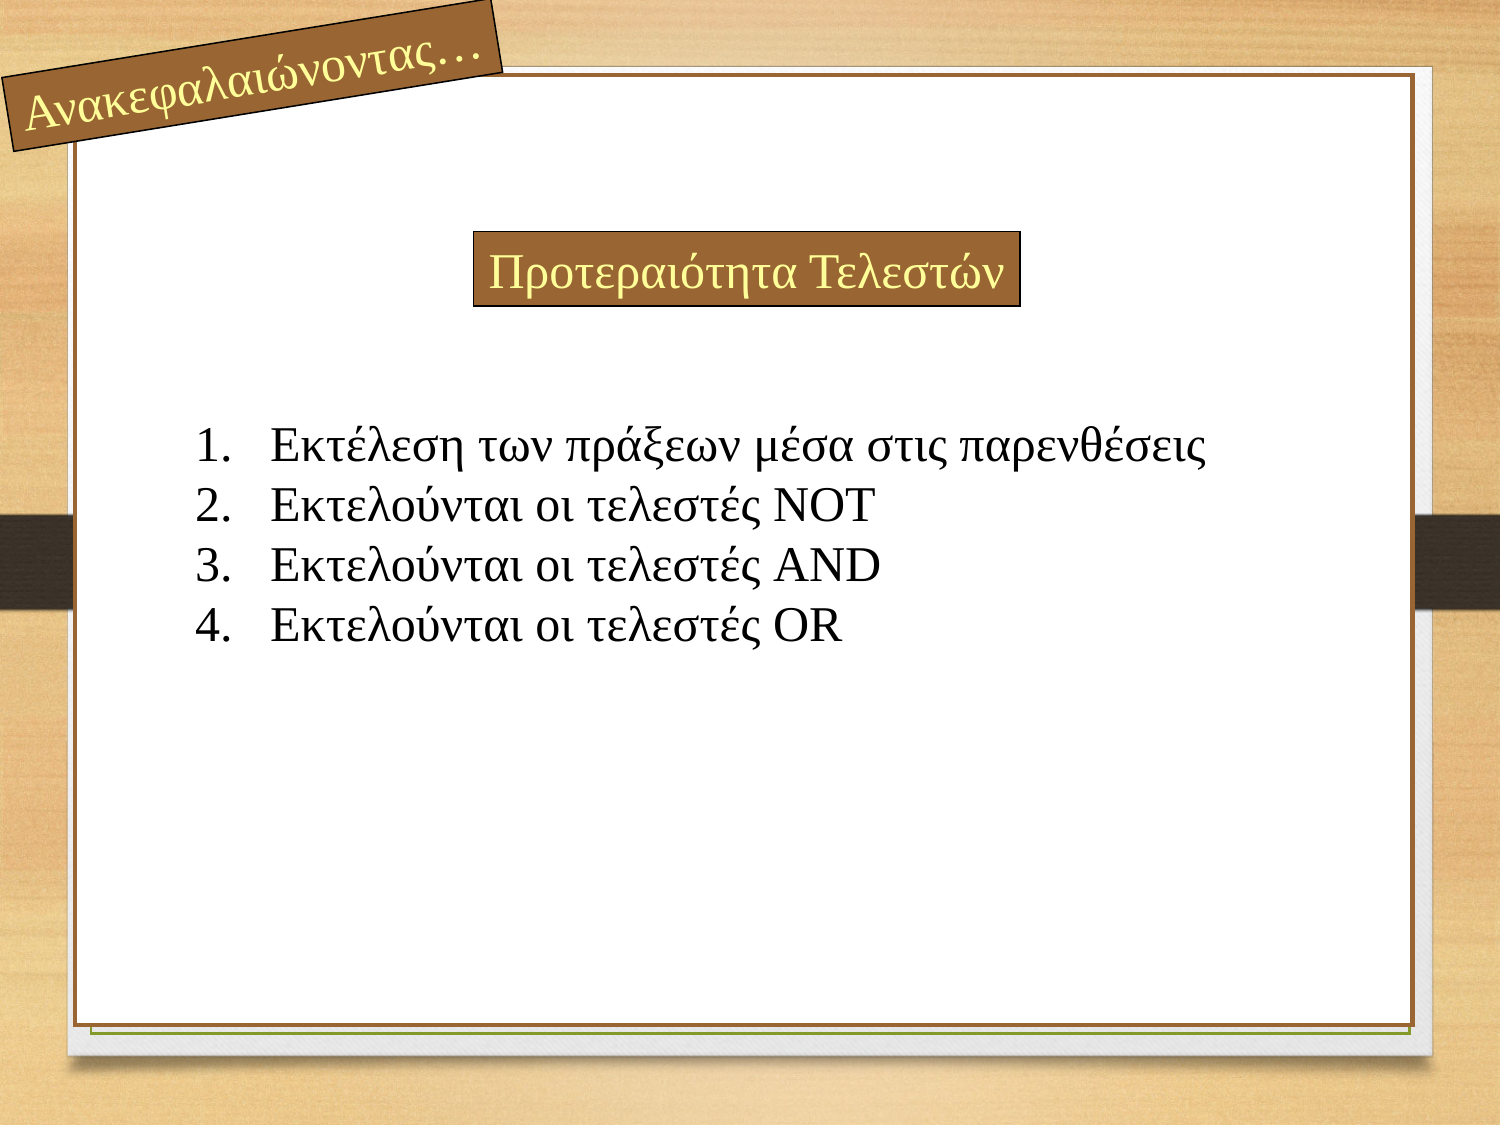

Ανακεφαλαιώνοντας…
Προτεραιότητα Τελεστών
Εκτέλεση των πράξεων μέσα στις παρενθέσεις
Εκτελούνται οι τελεστές NOT
Εκτελούνται οι τελεστές AND
Εκτελούνται οι τελεστές OR